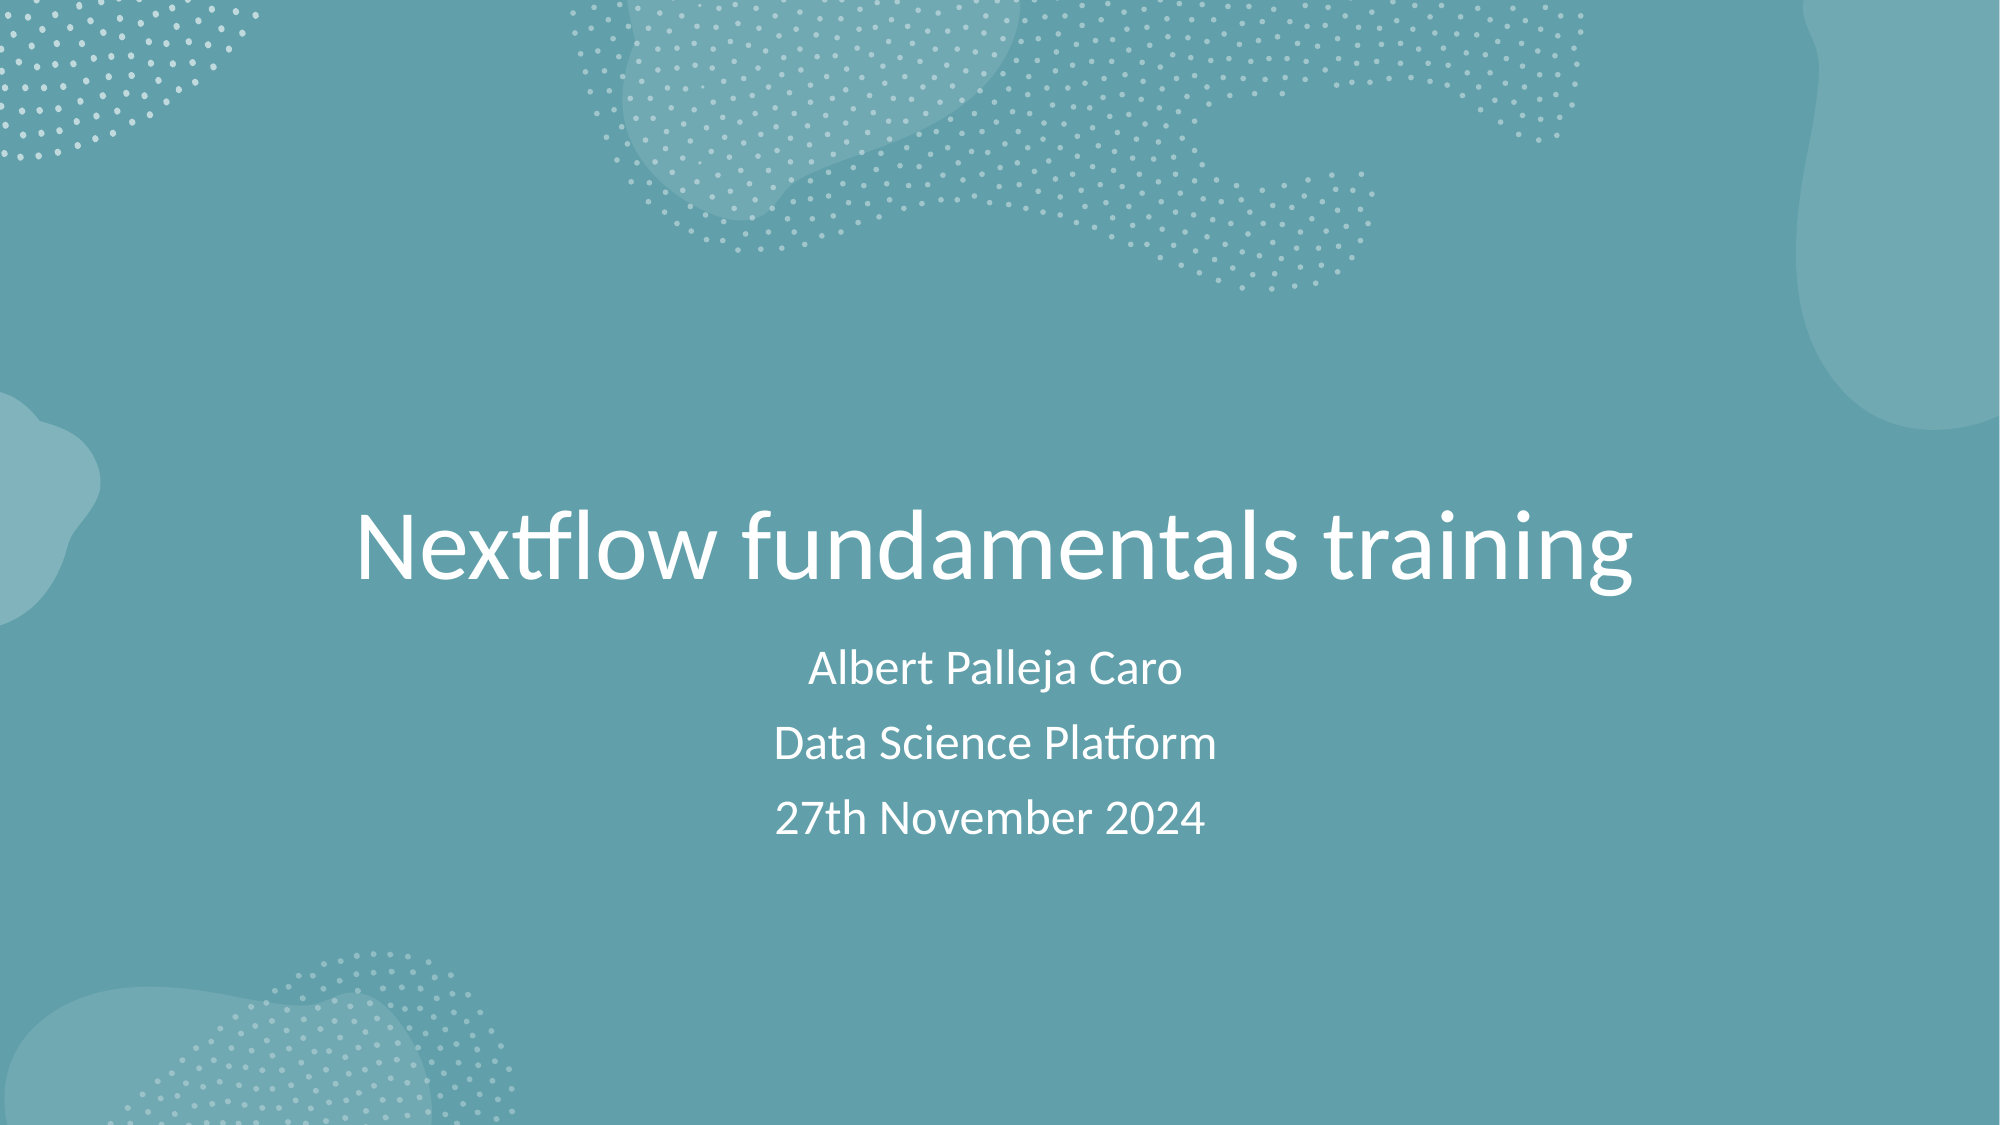

# Nextflow fundamentals training
Albert Palleja Caro
Data Science Platform
27th November 2024